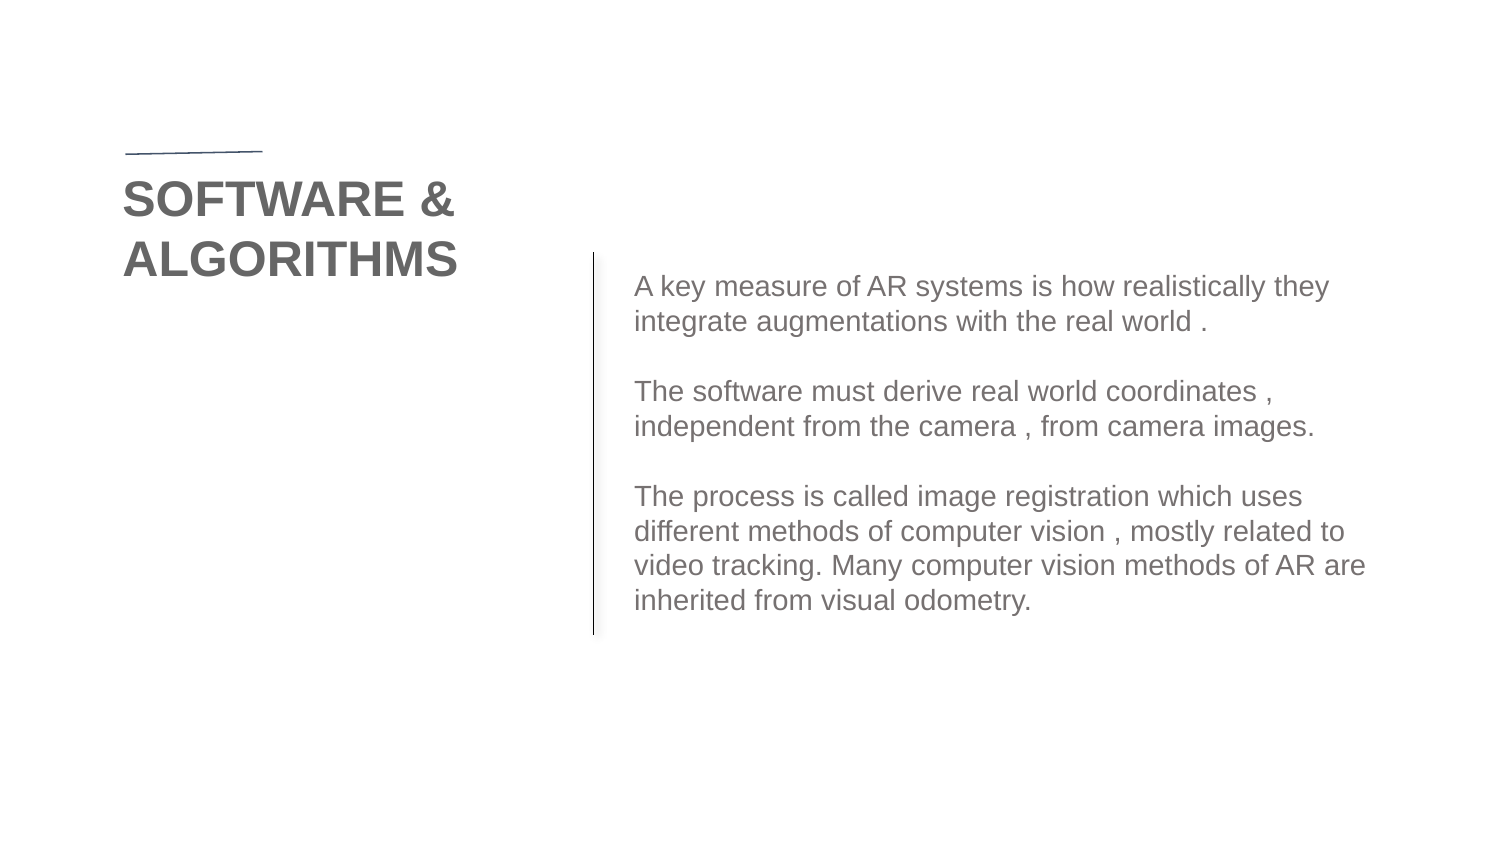

SOFTWARE &
ALGORITHMS
A key measure of AR systems is how realistically they integrate augmentations with the real world .

The software must derive real world coordinates , independent from the camera , from camera images.

The process is called image registration which uses different methods of computer vision , mostly related to video tracking. Many computer vision methods of AR are inherited from visual odometry.